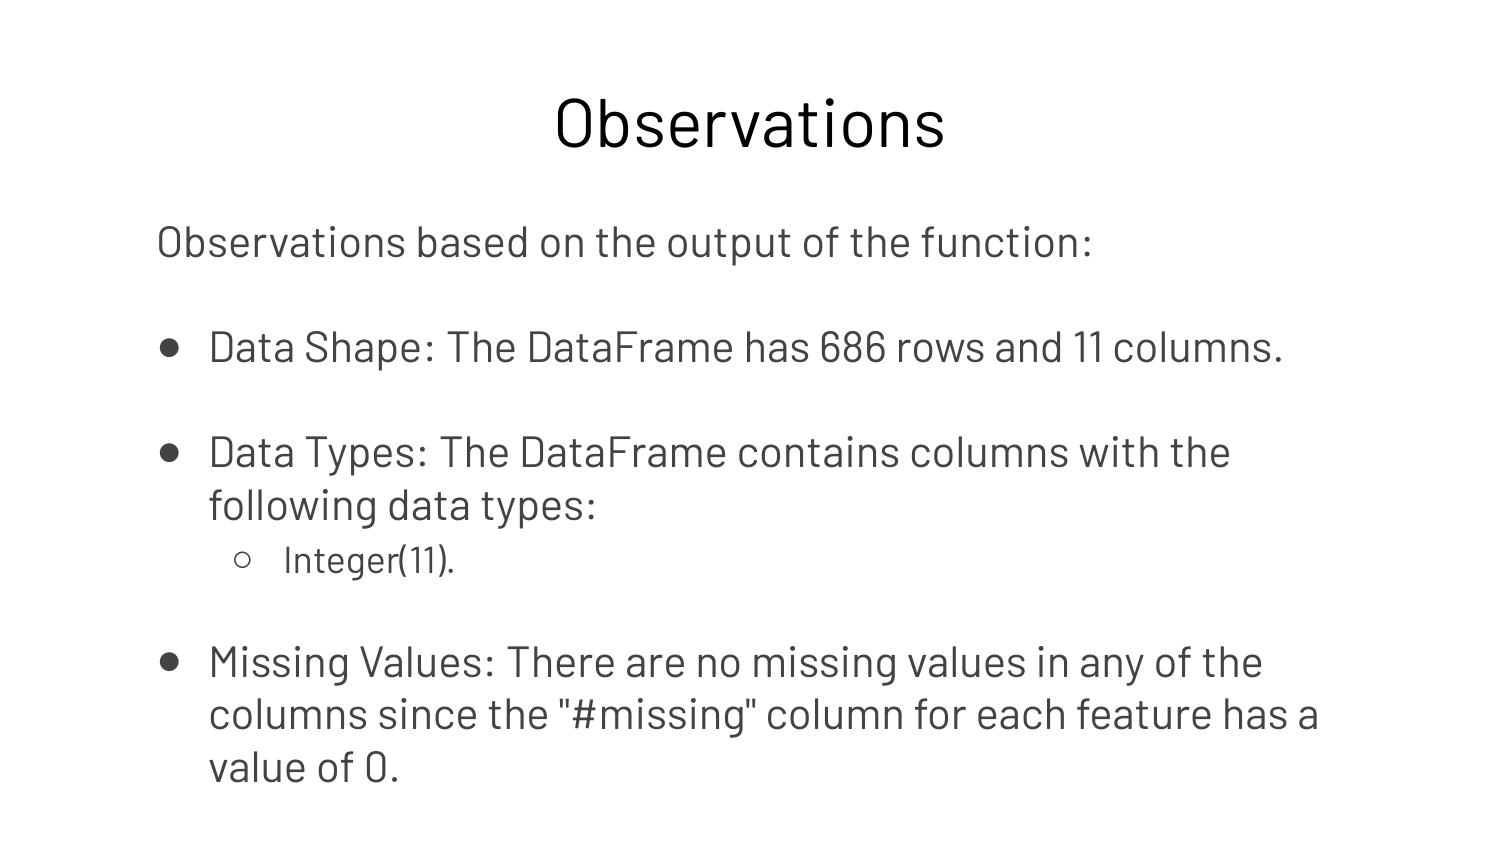

# Observations
Observations based on the output of the function:

Data Shape: The DataFrame has 686 rows and 11 columns.

Data Types: The DataFrame contains columns with the following data types:
Integer(11).

Missing Values: There are no missing values in any of the columns since the "#missing" column for each feature has a value of 0.